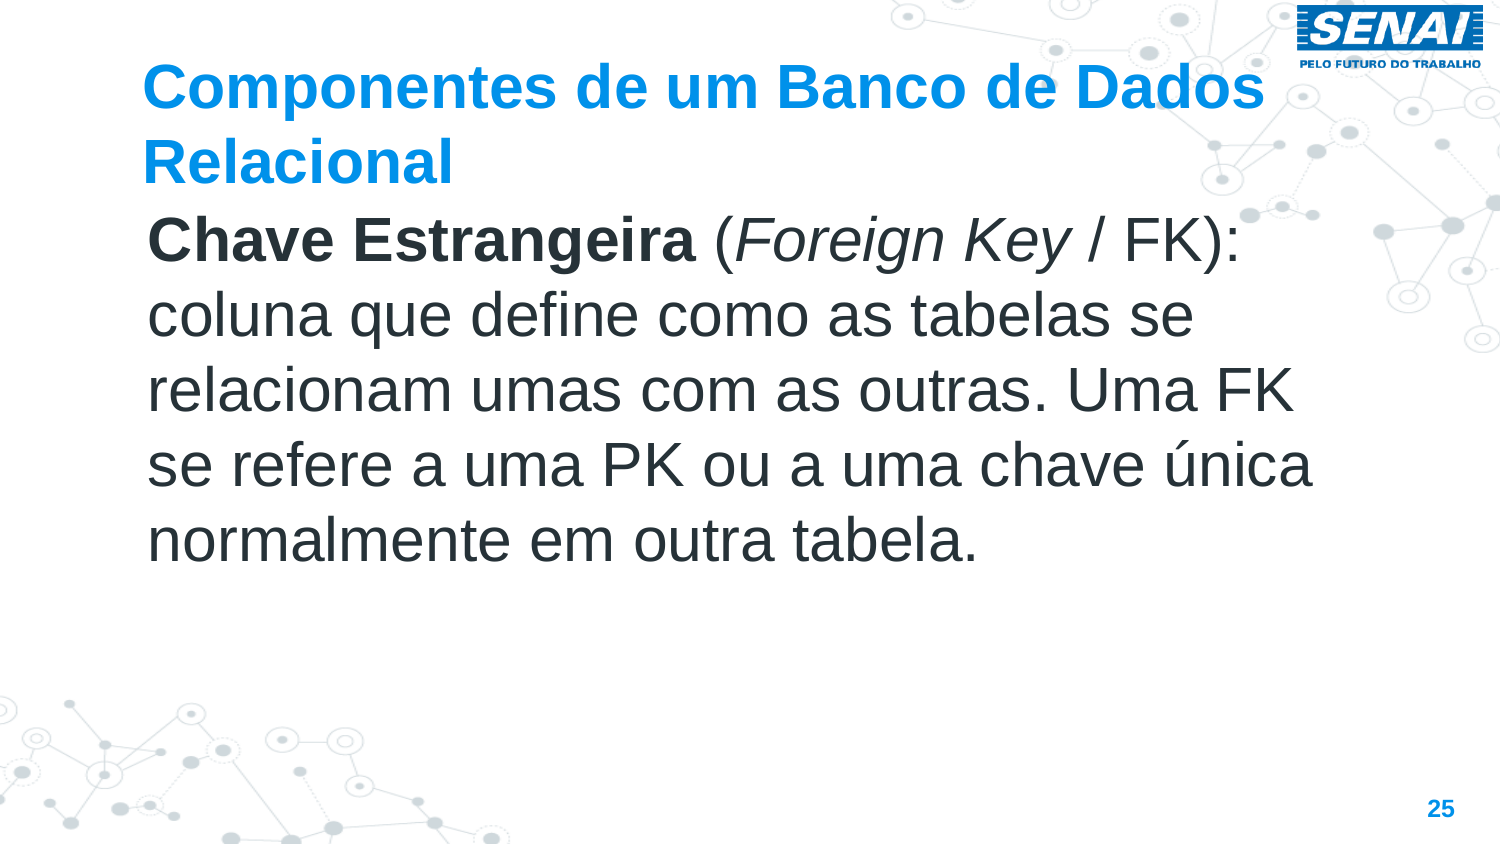

# Componentes de um Banco de Dados Relacional
Chave Estrangeira (Foreign Key / FK): coluna que define como as tabelas se relacionam umas com as outras. Uma FK se refere a uma PK ou a uma chave única normalmente em outra tabela.
25